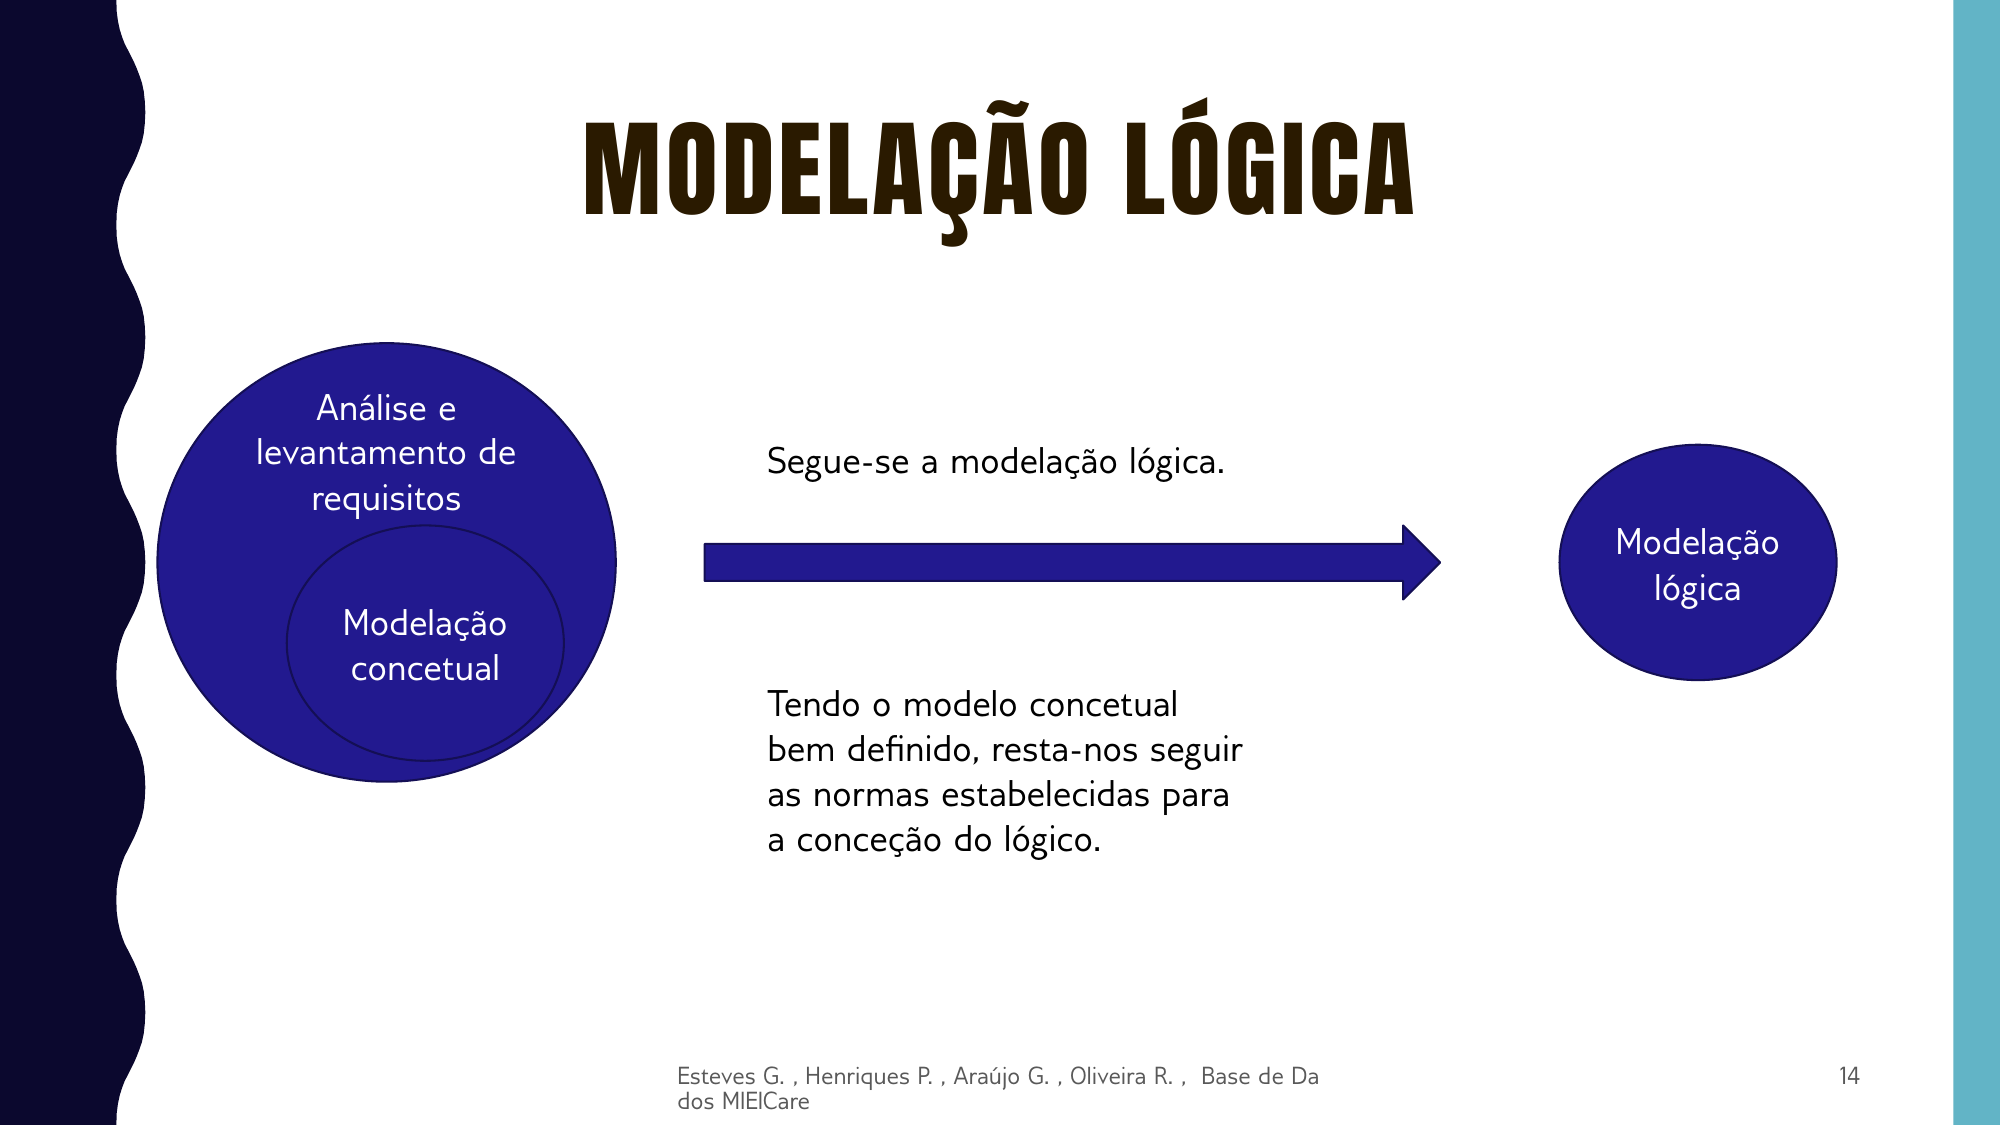

Modelação LÓGICA
Análise e levantamento de requisitos

Segue-se a modelação lógica.
Modelação lógica
Modelação concetual

Tendo o modelo concetual bem definido, resta-nos seguir as normas estabelecidas para a conceção do lógico.
Esteves G. , Henriques P. , Araújo G. , Oliveira R. ,  Base de Dados MIEICare
14